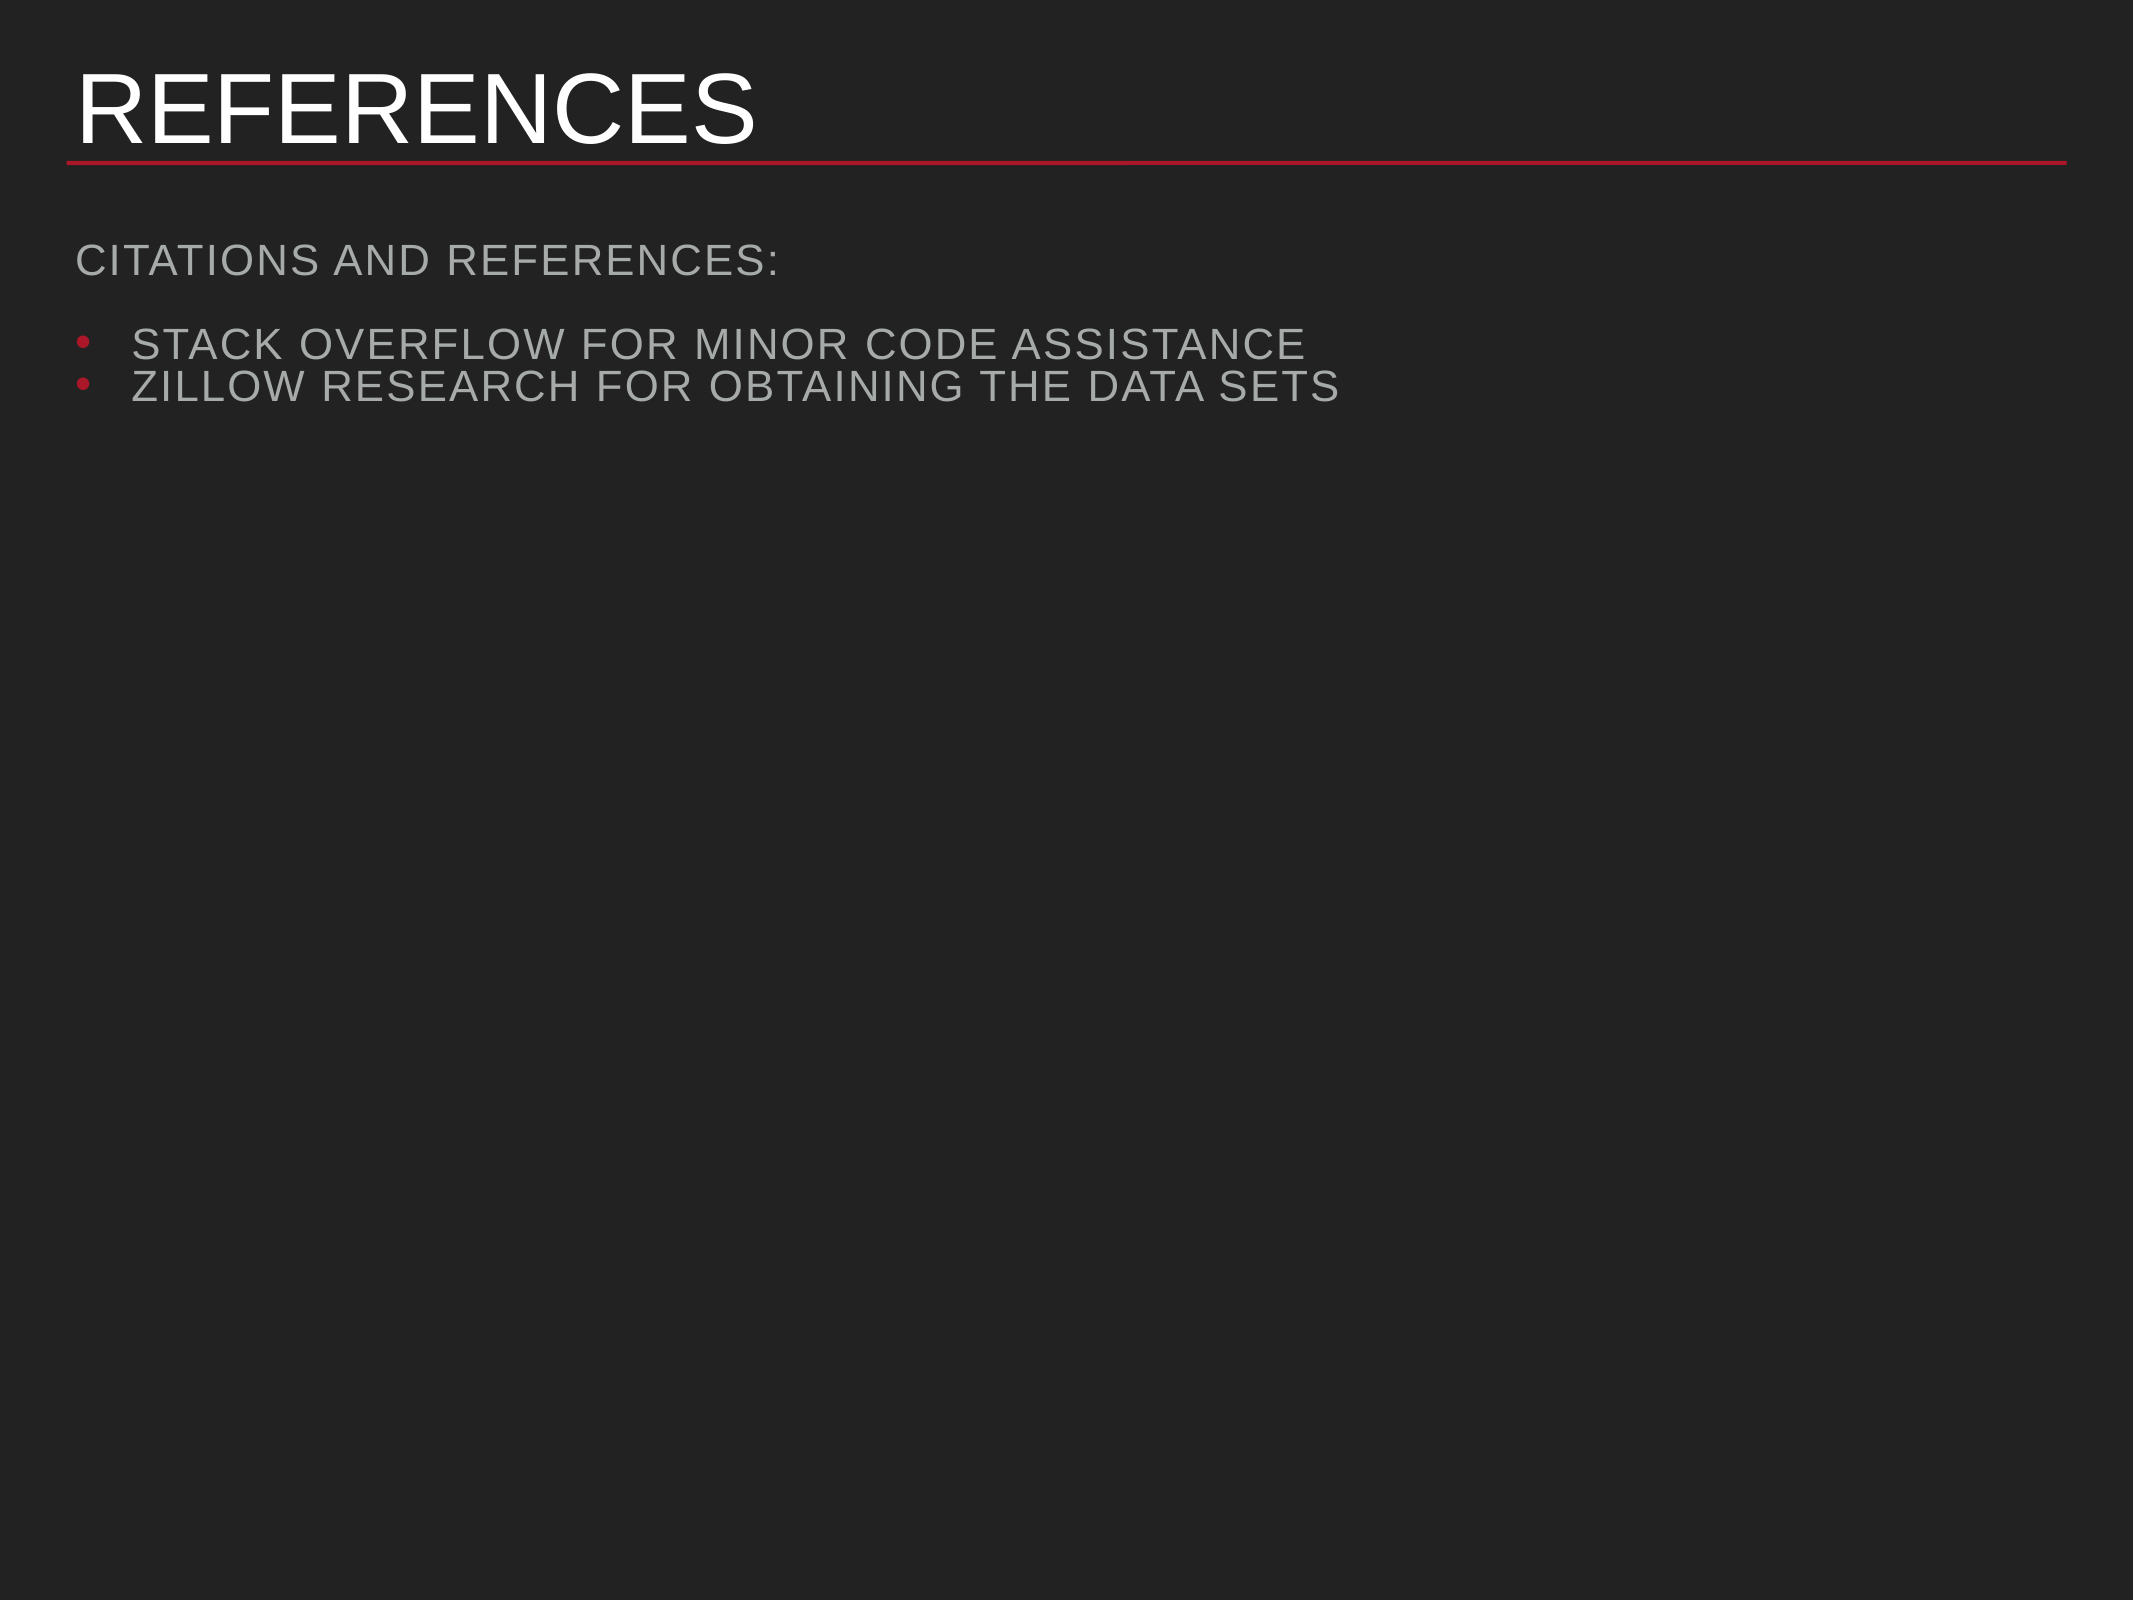

# REFERENCES
Citations and References:

Stack Overflow for minor code assistance
Zillow Research for obtaining the data sets